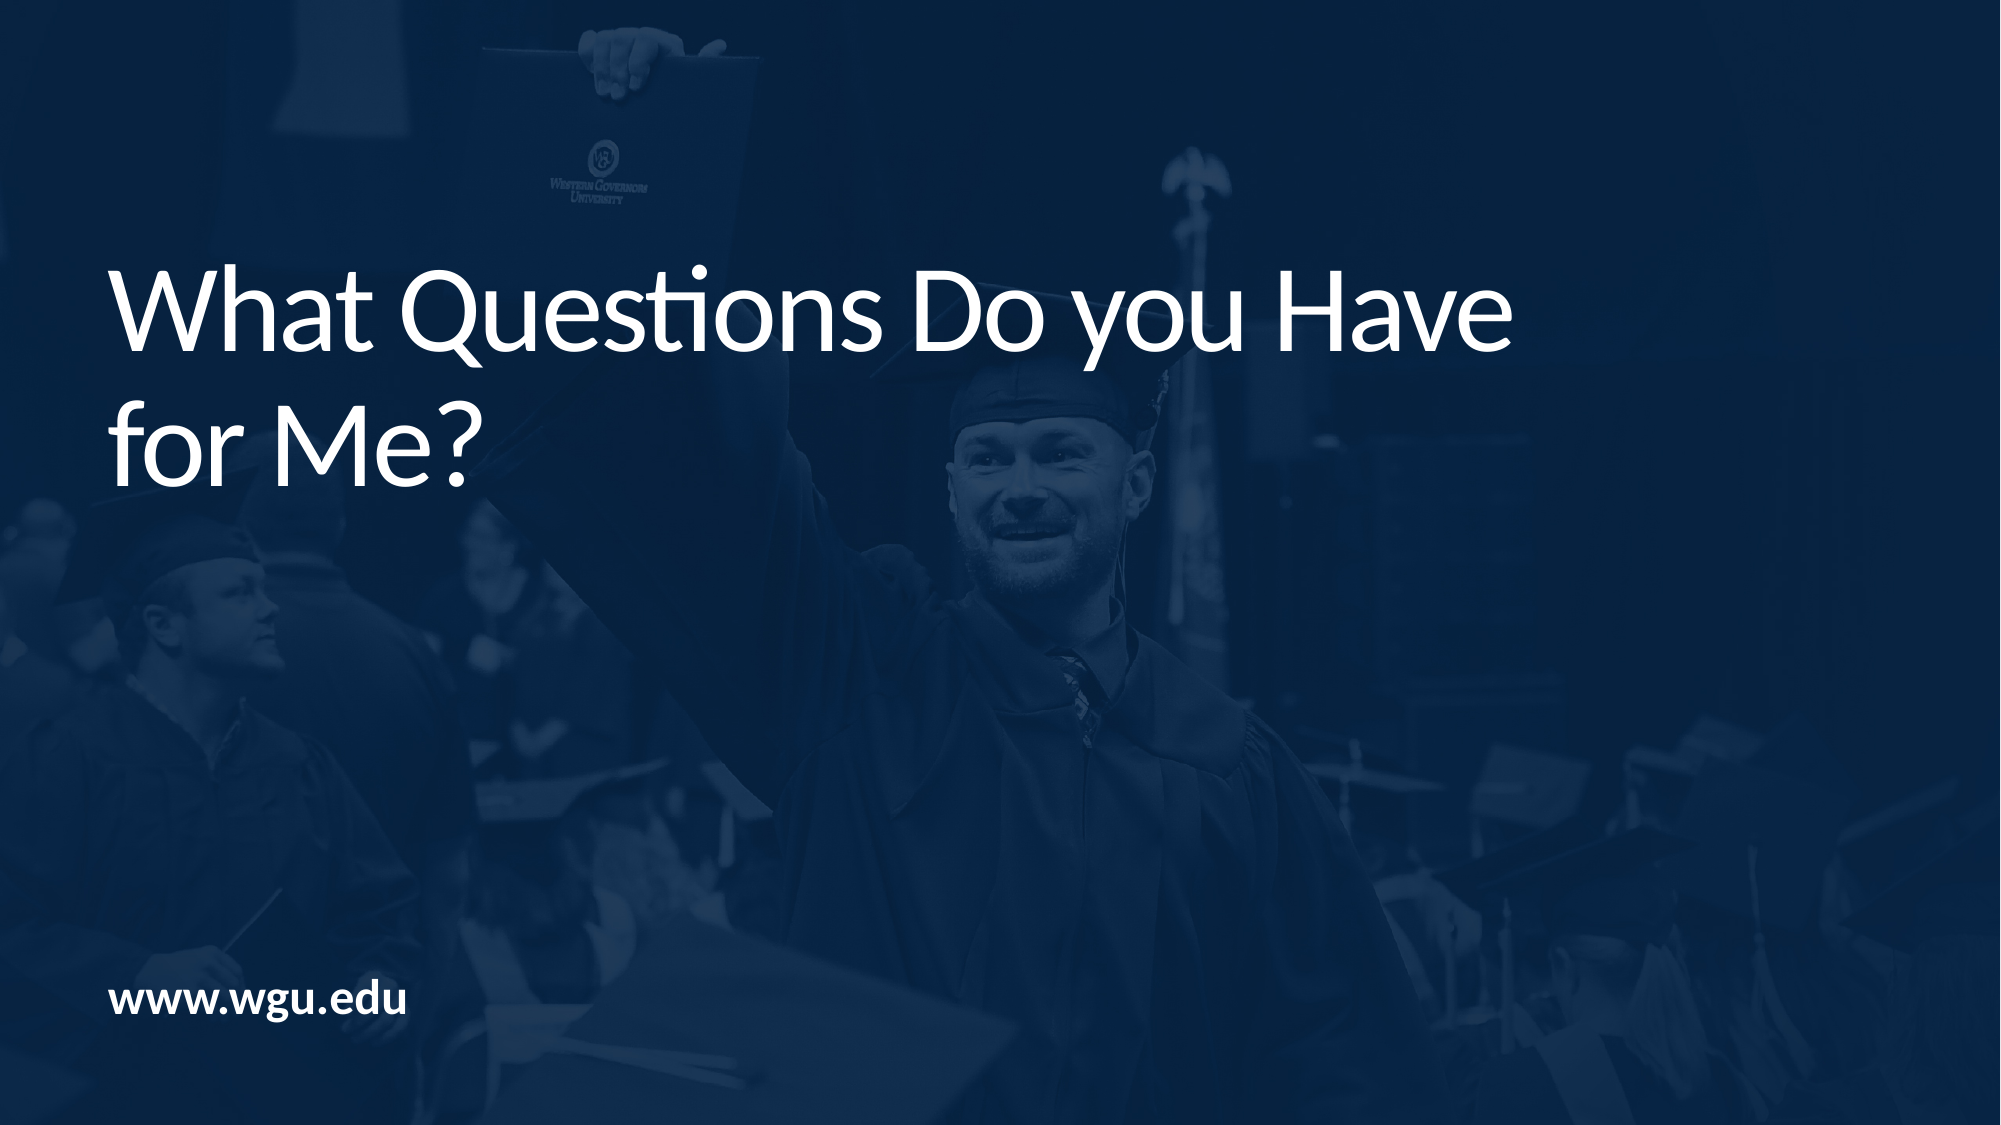

# What Questions Do you Have for Me?